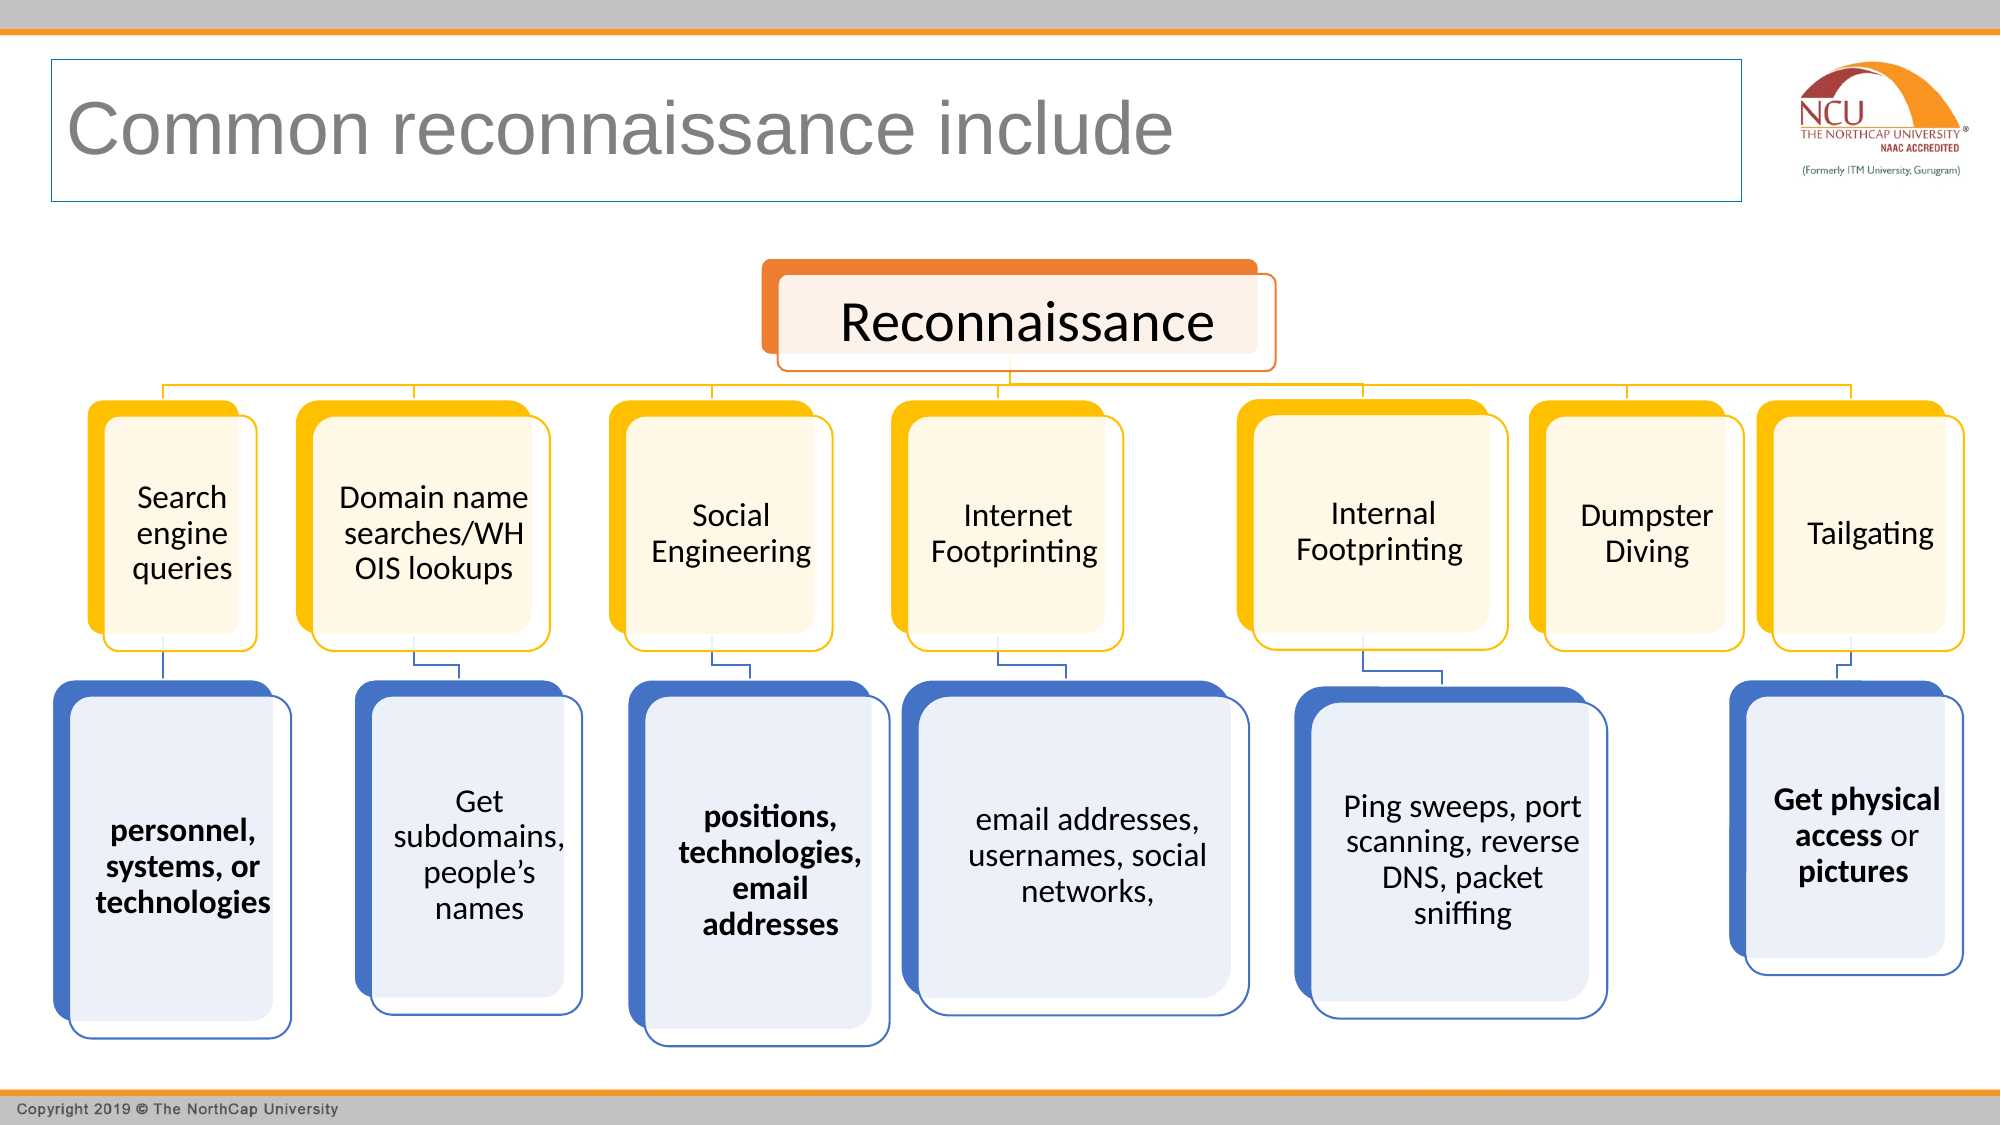

# Common reconnaissance include
Reconnaissance
Search engine queries
personnel, systems, or technologies
Domain name searches/WHOIS lookups
Get subdomains, people’s names
Social Engineering
positions, technologies, email addresses
Internet Footprinting
email addresses, usernames, social networks,
Internal Footprinting
Ping sweeps, port scanning, reverse DNS, packet sniffing
Dumpster Diving
Tailgating
Get physical access or pictures